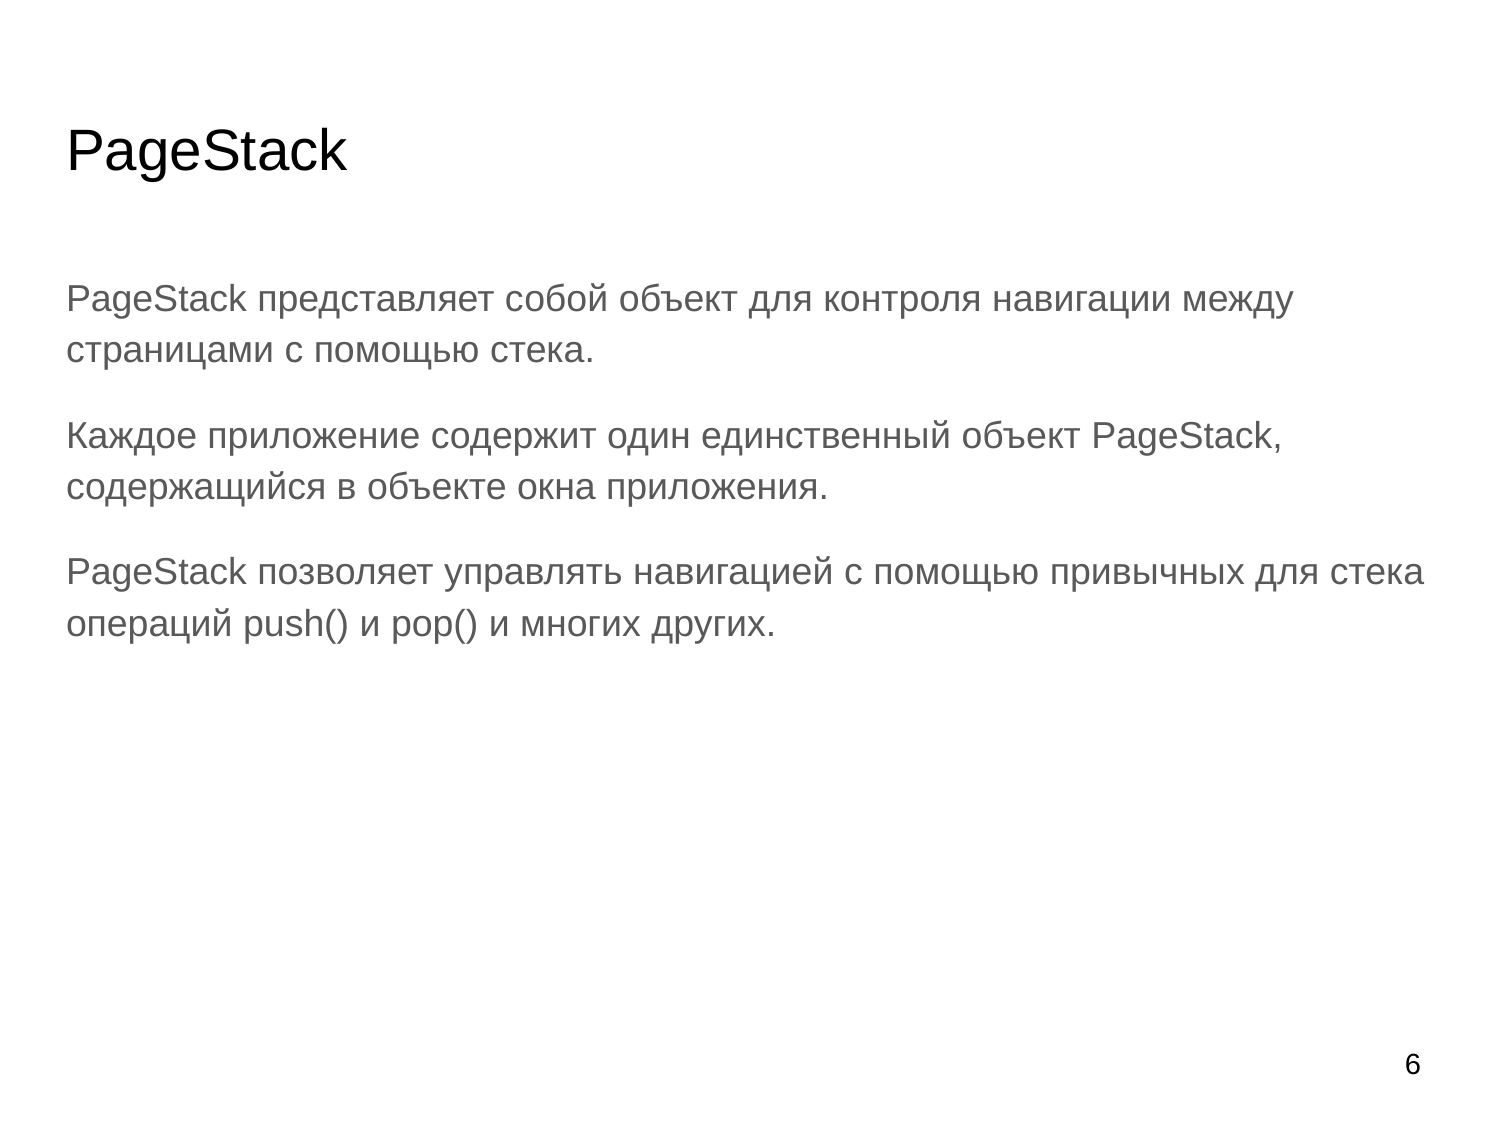

# PageStack
PageStack представляет собой объект для контроля навигации между страницами с помощью стека.
Каждое приложение содержит один единственный объект PageStack, содержащийся в объекте окна приложения.
PageStack позволяет управлять навигацией с помощью привычных для стека операций push() и pop() и многих других.
6